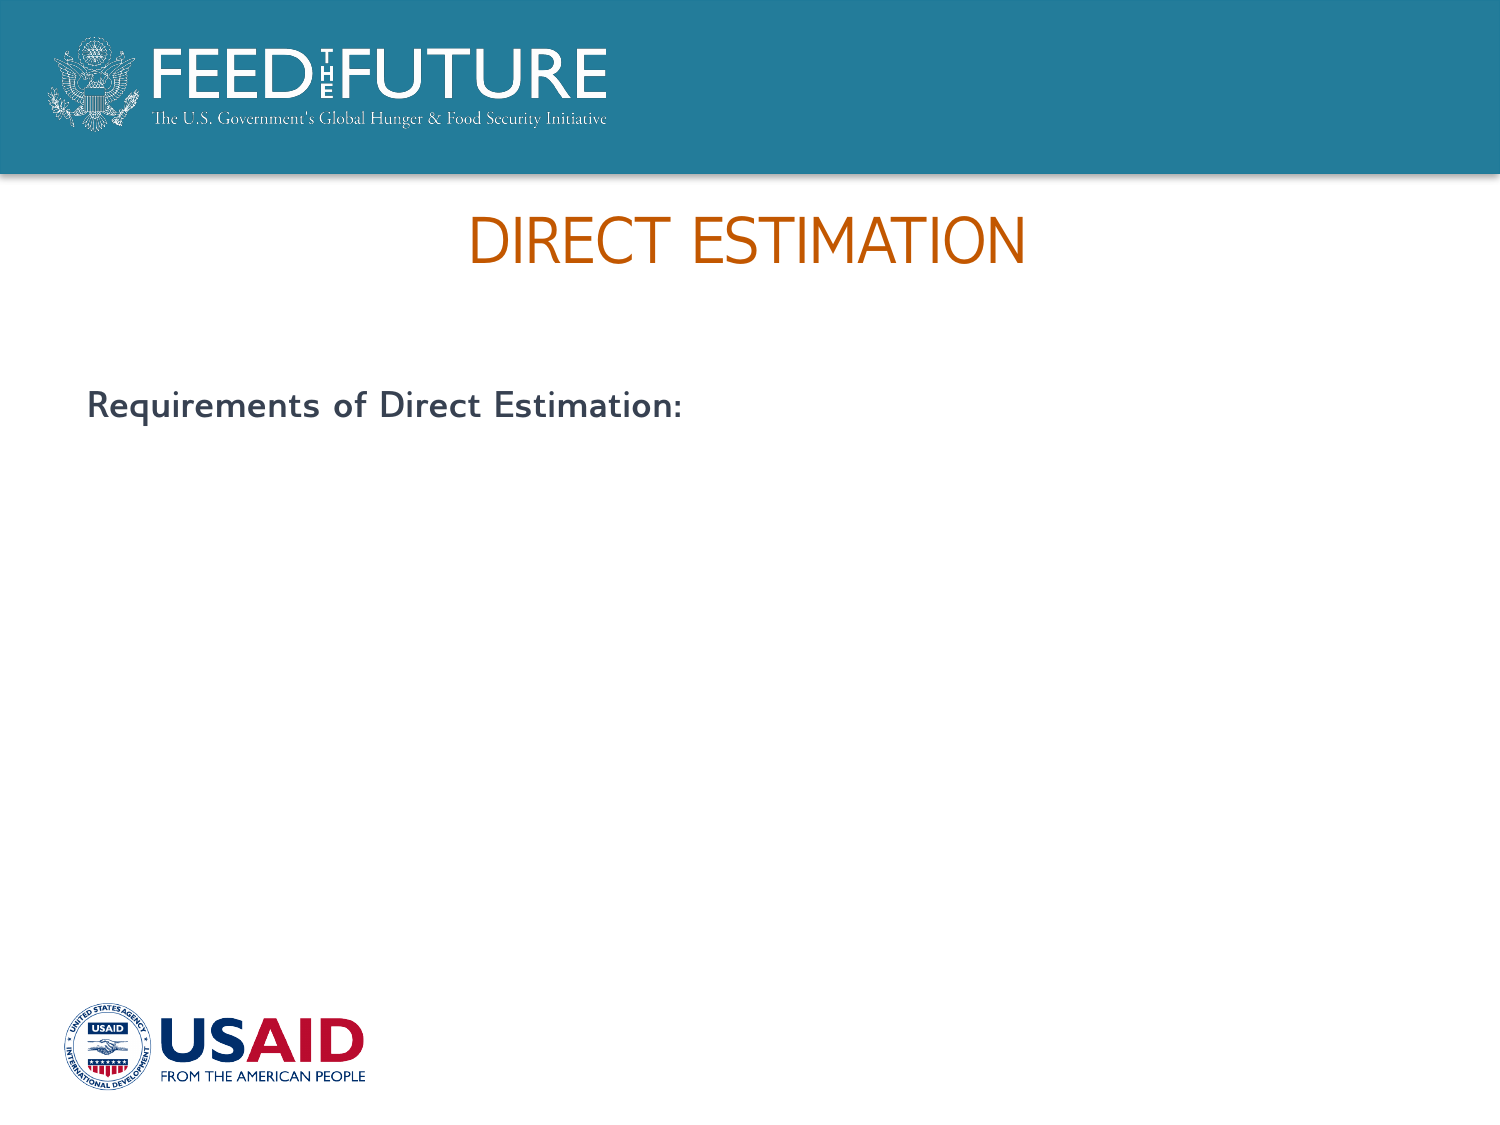

# Direct Estimation
Requirements of Direct Estimation: